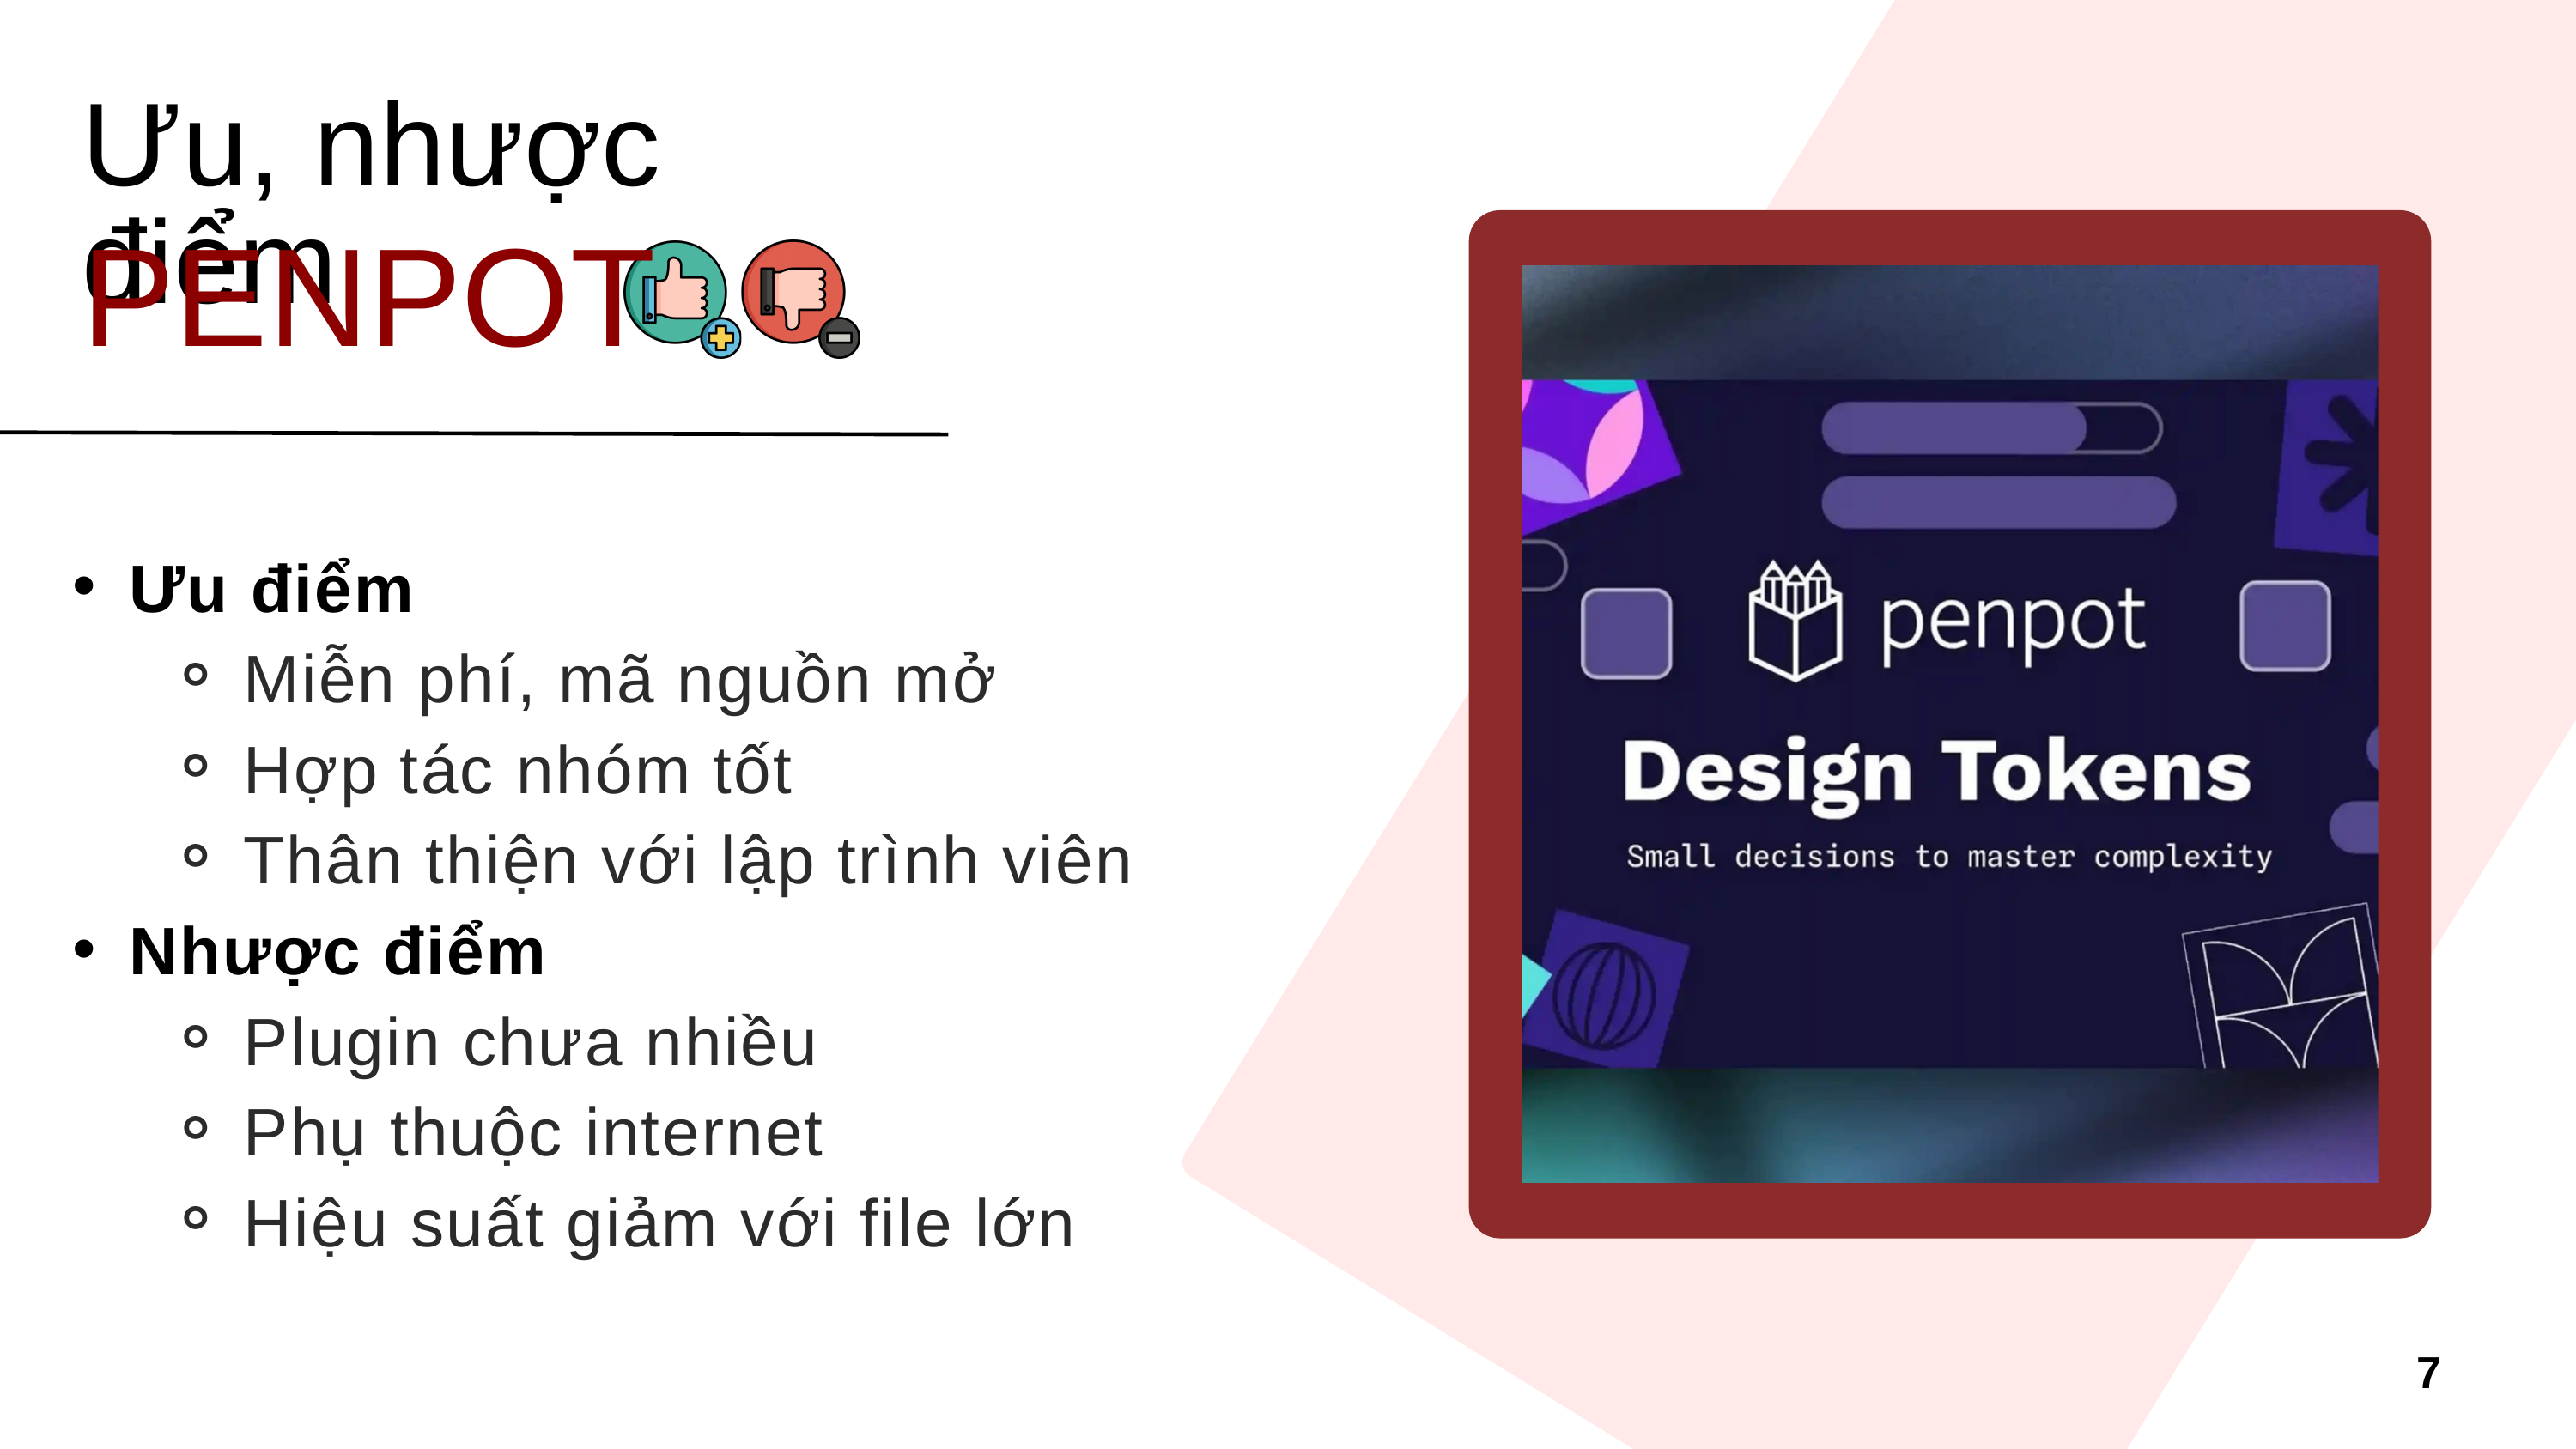

Ưu, nhược điểm

PENPOT

Ưu điểm
Miễn phí, mã nguồn mở
Hợp tác nhóm tốt
Thân thiện với lập trình viên
Nhược điểm
Plugin chưa nhiều
Phụ thuộc internet
Hiệu suất giảm với file lớn

7